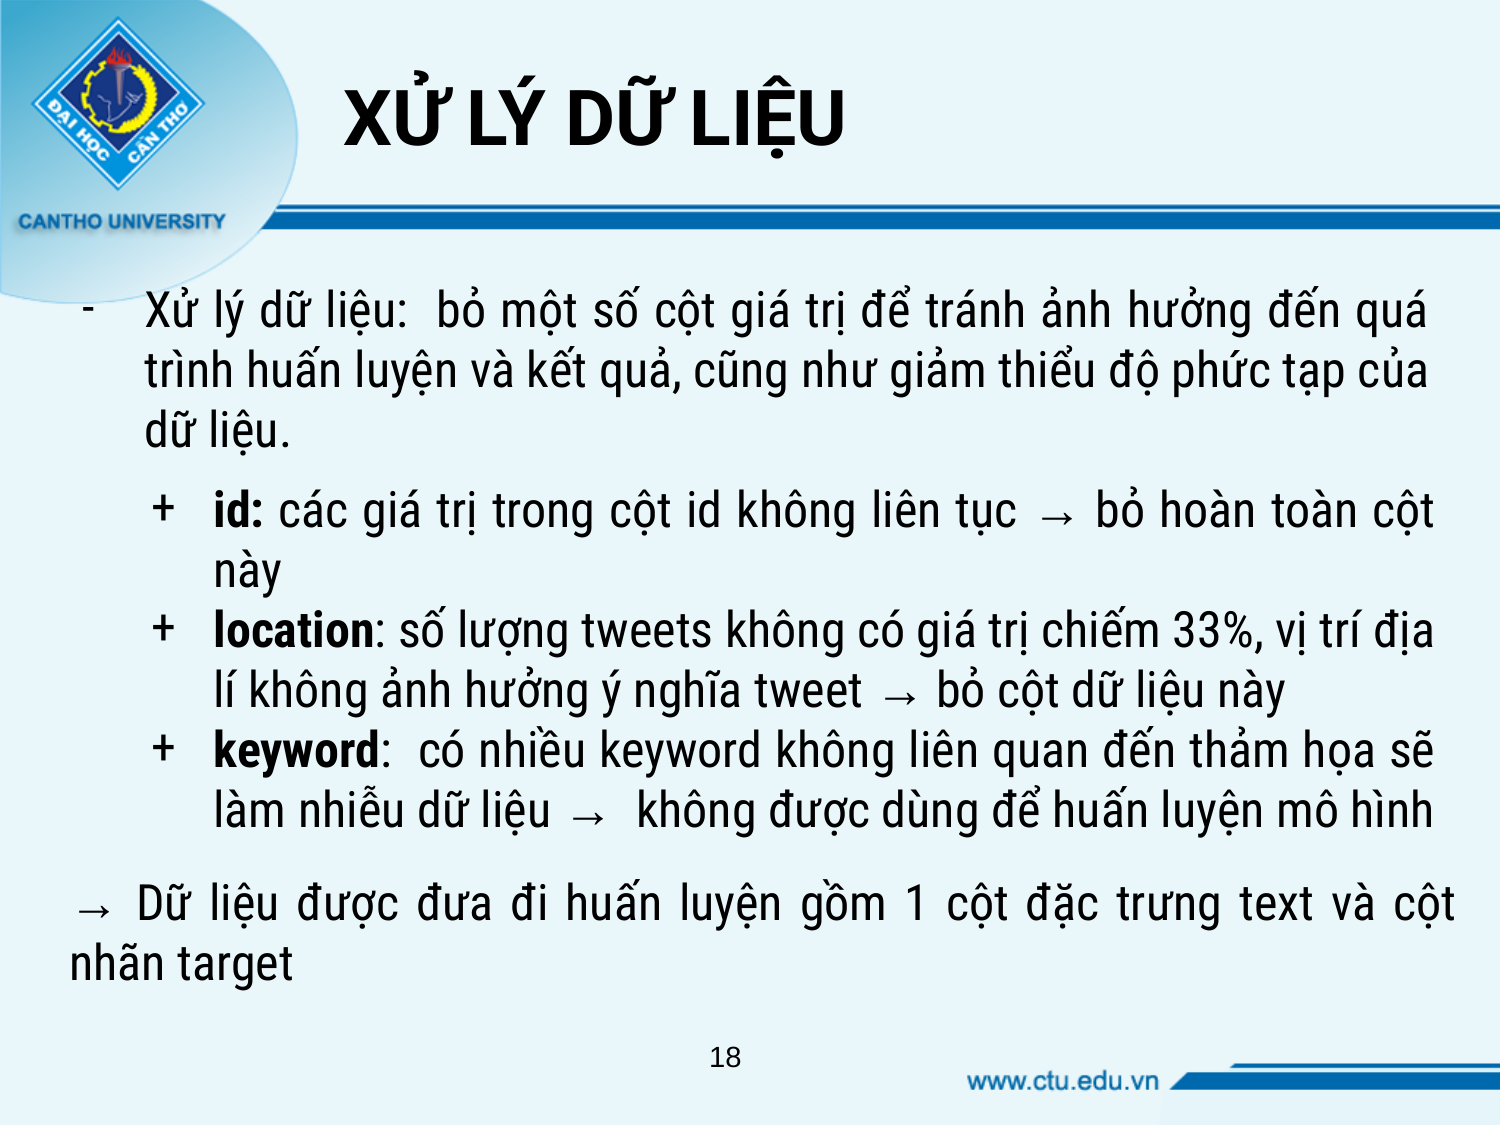

XỬ LÝ DỮ LIỆU
Xử lý dữ liệu:  bỏ một số cột giá trị để tránh ảnh hưởng đến quá trình huấn luyện và kết quả, cũng như giảm thiểu độ phức tạp của dữ liệu.
id: các giá trị trong cột id không liên tục → bỏ hoàn toàn cột này
location: số lượng tweets không có giá trị chiếm 33%, vị trí địa lí không ảnh hưởng ý nghĩa tweet → bỏ cột dữ liệu này
keyword:  có nhiều keyword không liên quan đến thảm họa sẽ làm nhiễu dữ liệu →  không được dùng để huấn luyện mô hình
→ Dữ liệu được đưa đi huấn luyện gồm 1 cột đặc trưng text và cột nhãn target
18